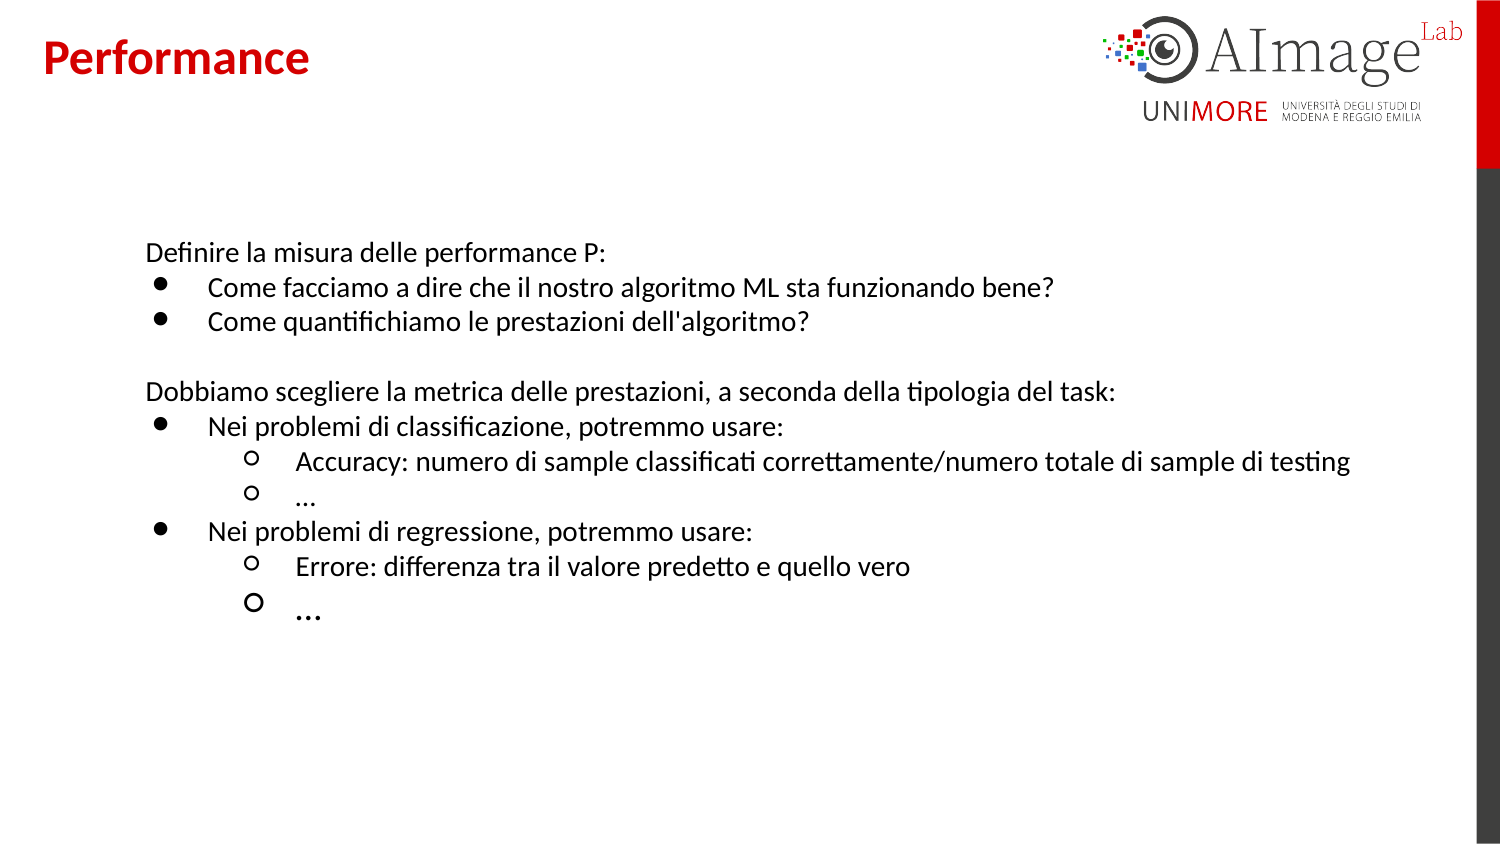

# Performance
Definire la misura delle performance P:
Come facciamo a dire che il nostro algoritmo ML sta funzionando bene?
Come quantifichiamo le prestazioni dell'algoritmo?

Dobbiamo scegliere la metrica delle prestazioni, a seconda della tipologia del task:
Nei problemi di classiﬁcazione, potremmo usare:
Accuracy: numero di sample classificati correttamente/numero totale di sample di testing
…
Nei problemi di regressione, potremmo usare:
Errore: diﬀerenza tra il valore predetto e quello vero
…